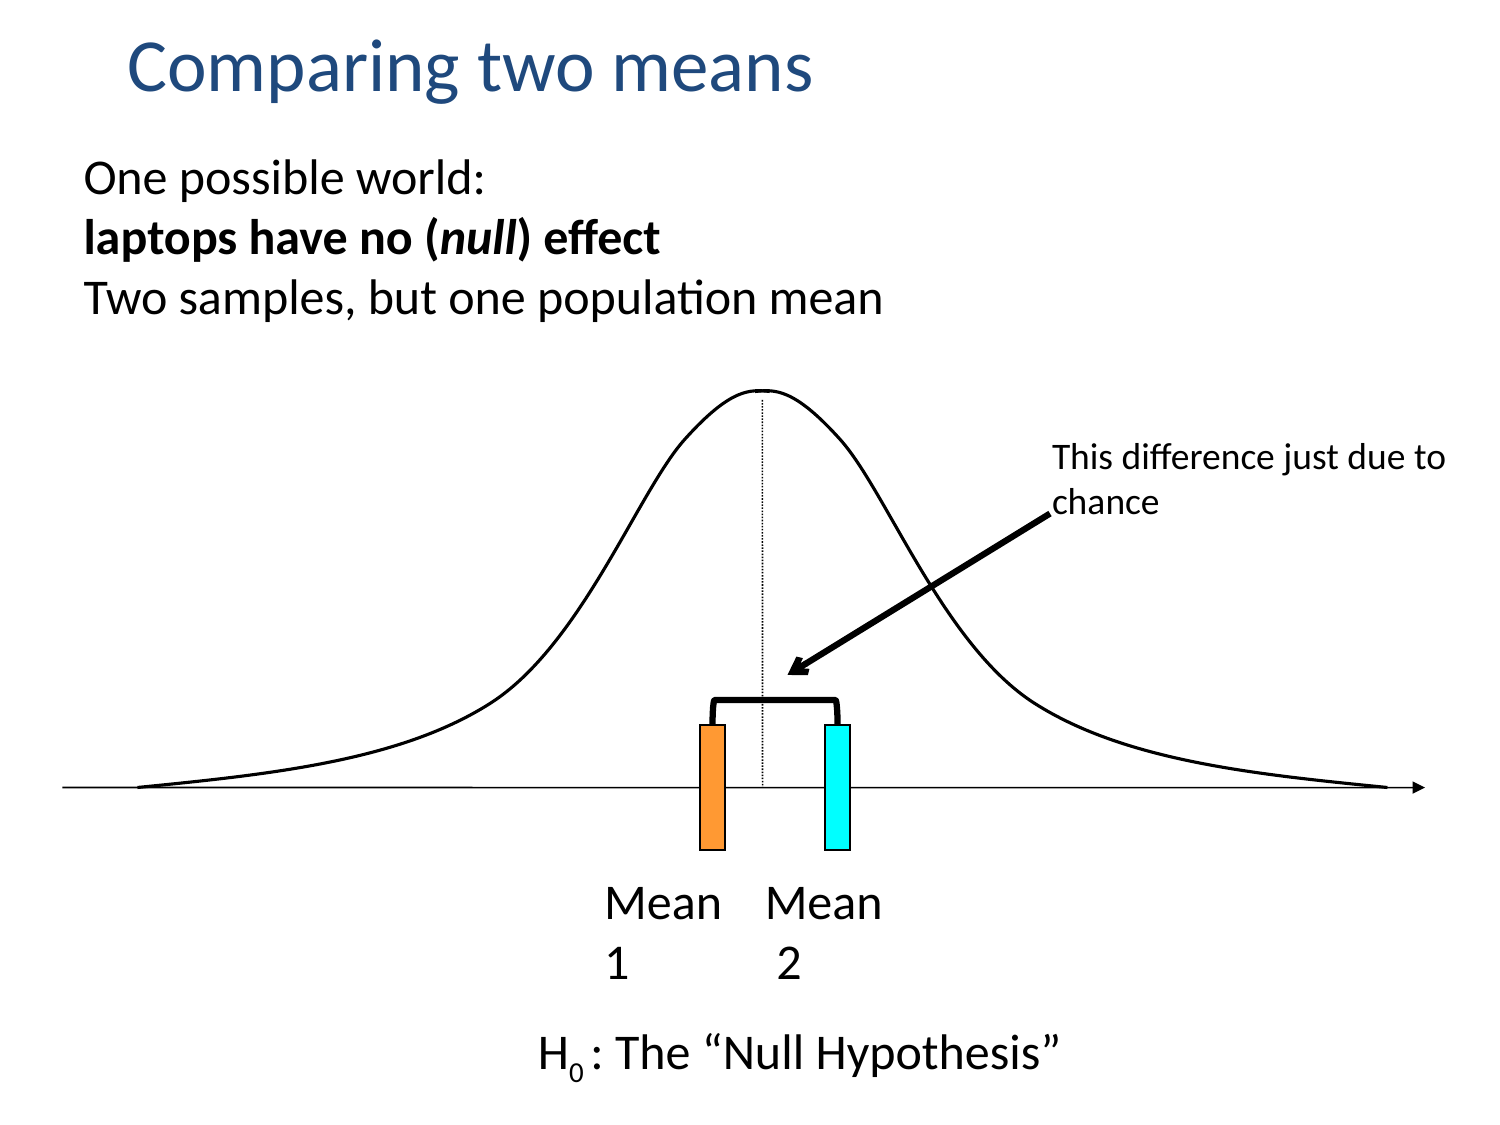

Comparing two means
One possible world:
laptops have no (null) effect
Two samples, but one population mean

This difference just due to chance

Mean
1
Mean
 2
H0 : The “Null Hypothesis”